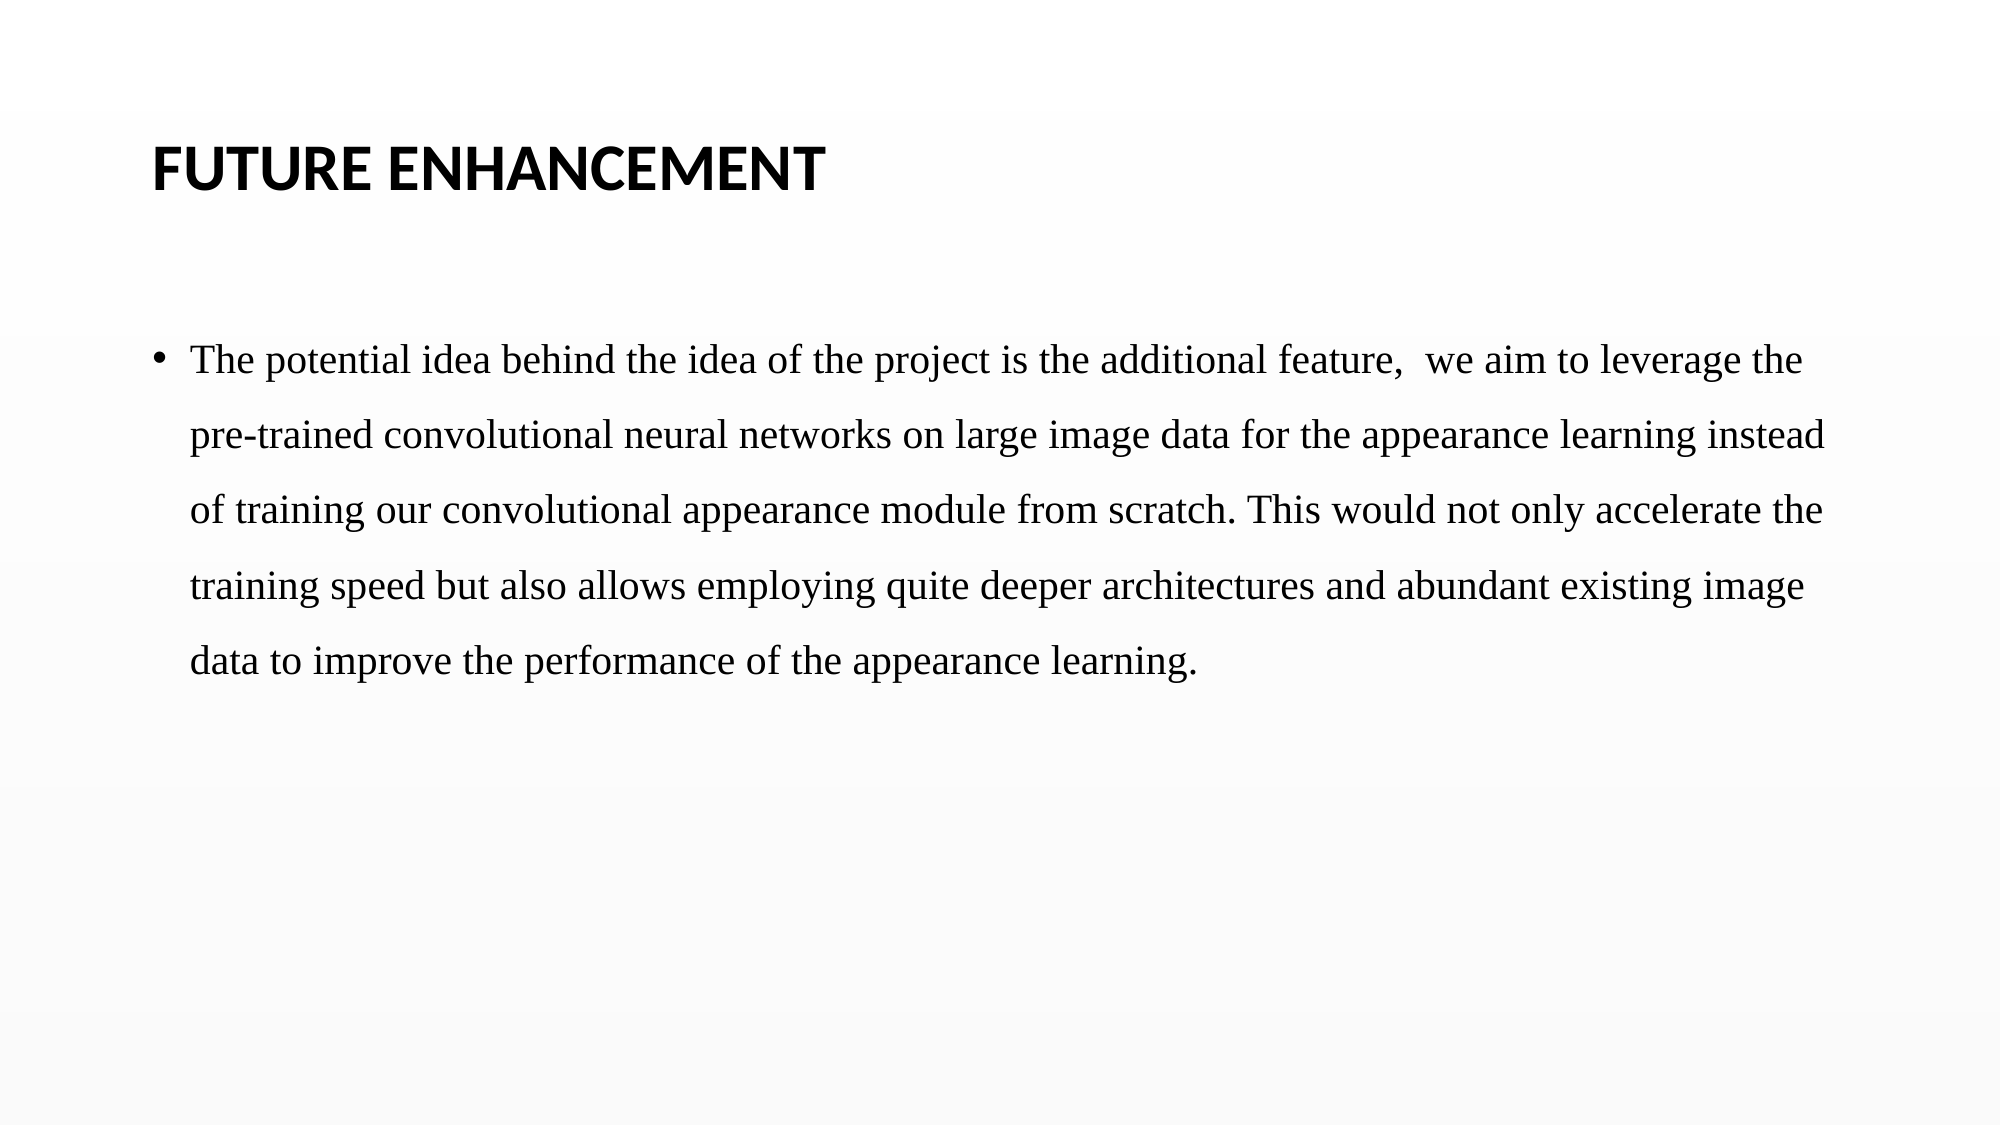

# FUTURE ENHANCEMENT
The potential idea behind the idea of the project is the additional feature,  we aim to leverage the pre-trained convolutional neural networks on large image data for the appearance learning instead of training our convolutional appearance module from scratch. This would not only accelerate the training speed but also allows employing quite deeper architectures and abundant existing image data to improve the performance of the appearance learning.